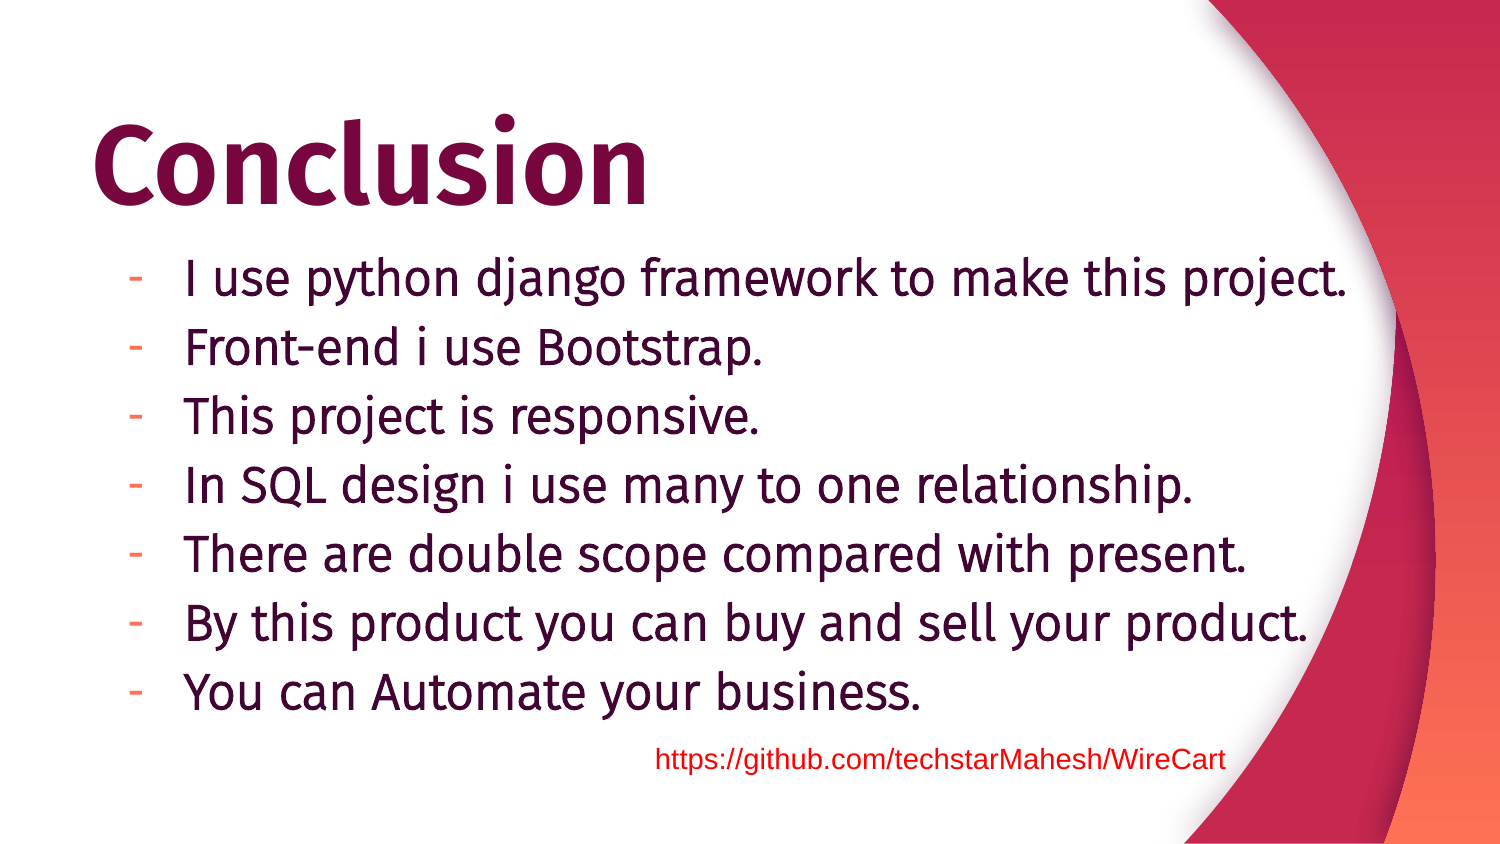

Conclusion
I use python django framework to make this project.
Front-end i use Bootstrap.
This project is responsive.
In SQL design i use many to one relationship.
There are double scope compared with present.
By this product you can buy and sell your product.
You can Automate your business.
https://github.com/techstarMahesh/WireCart
22